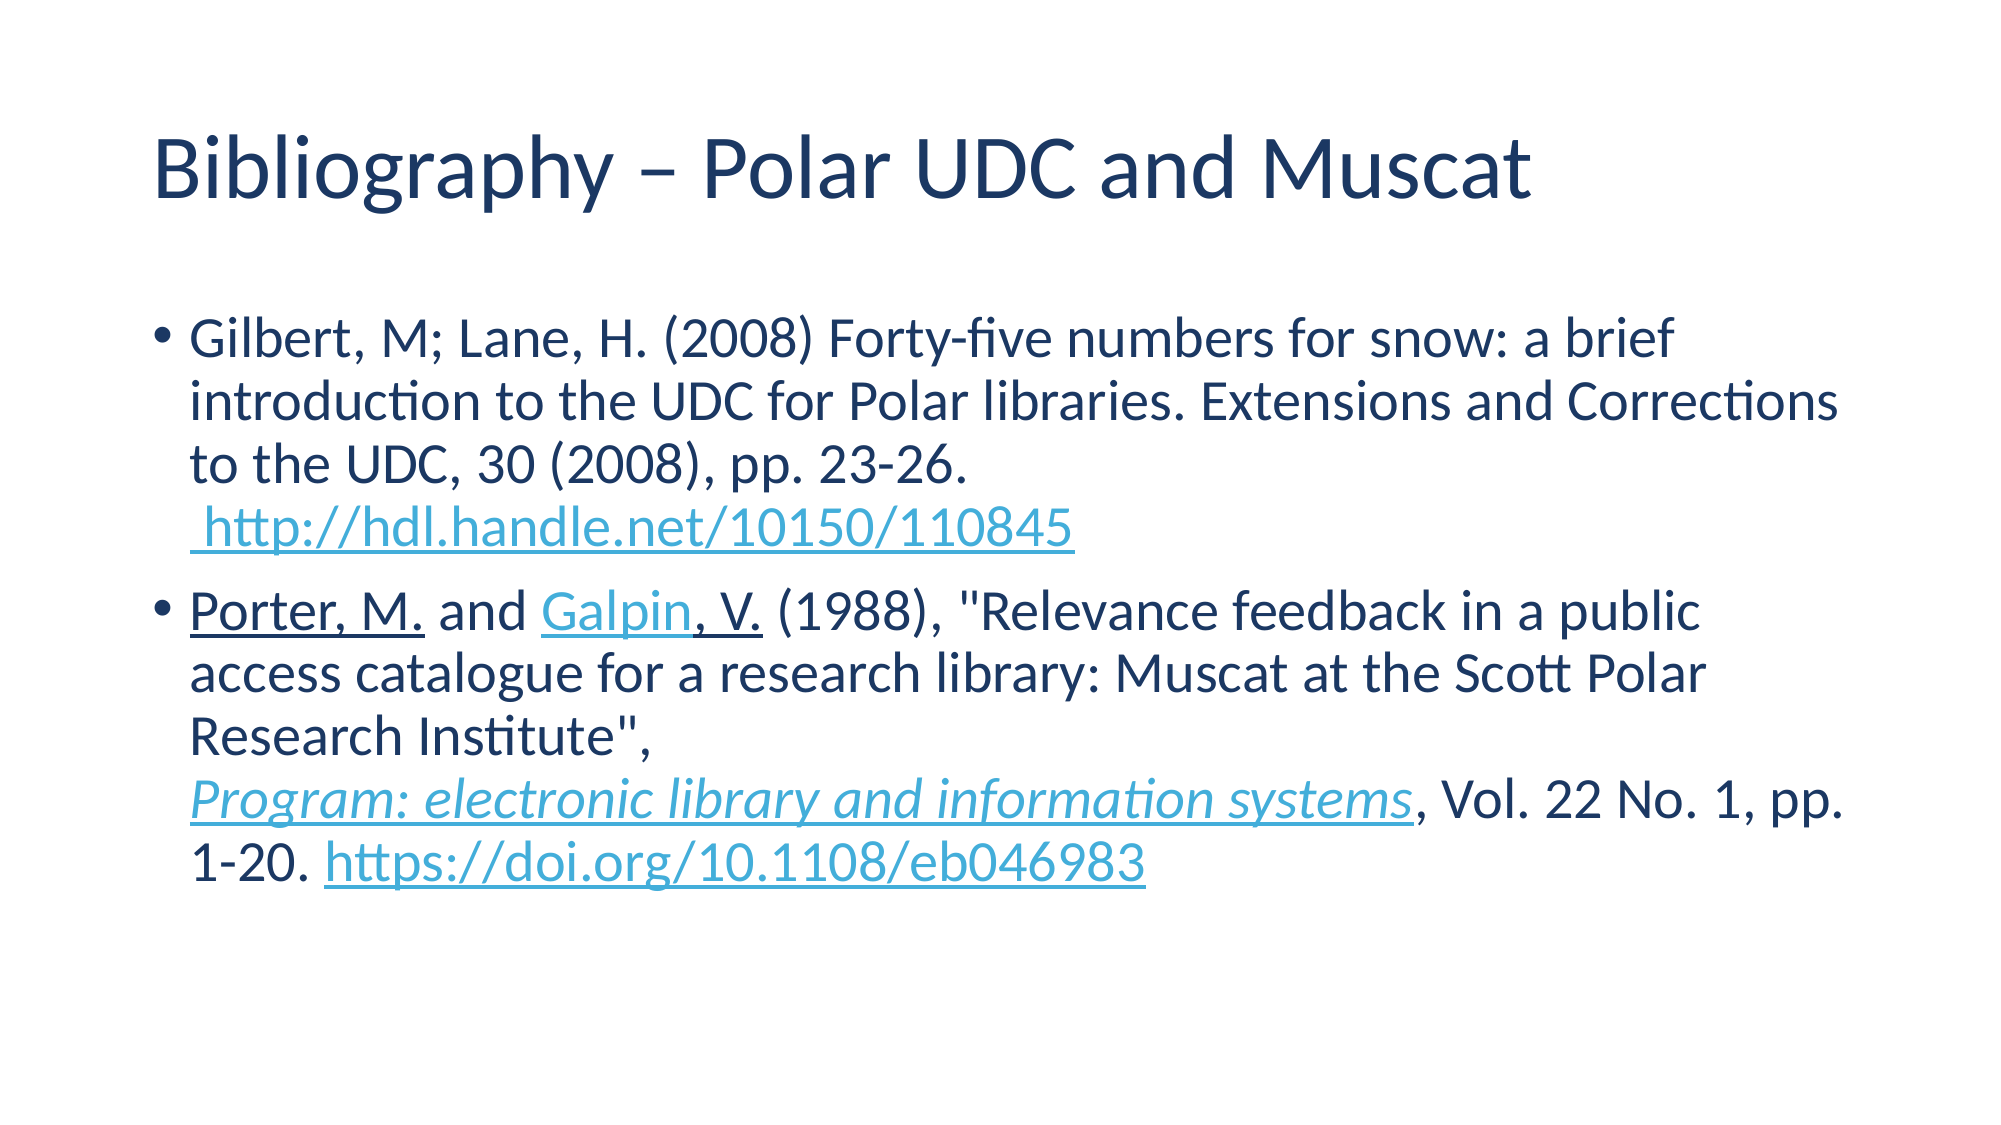

# Bibliography – Polar UDC and Muscat
Gilbert, M; Lane, H. (2008) Forty-five numbers for snow: a brief introduction to the UDC for Polar libraries. Extensions and Corrections to the UDC, 30 (2008), pp. 23-26.  http://hdl.handle.net/10150/110845
Porter, M. and Galpin, V. (1988), "Relevance feedback in a public access catalogue for a research library: Muscat at the Scott Polar Research Institute", Program: electronic library and information systems, Vol. 22 No. 1, pp. 1-20. https://doi.org/10.1108/eb046983